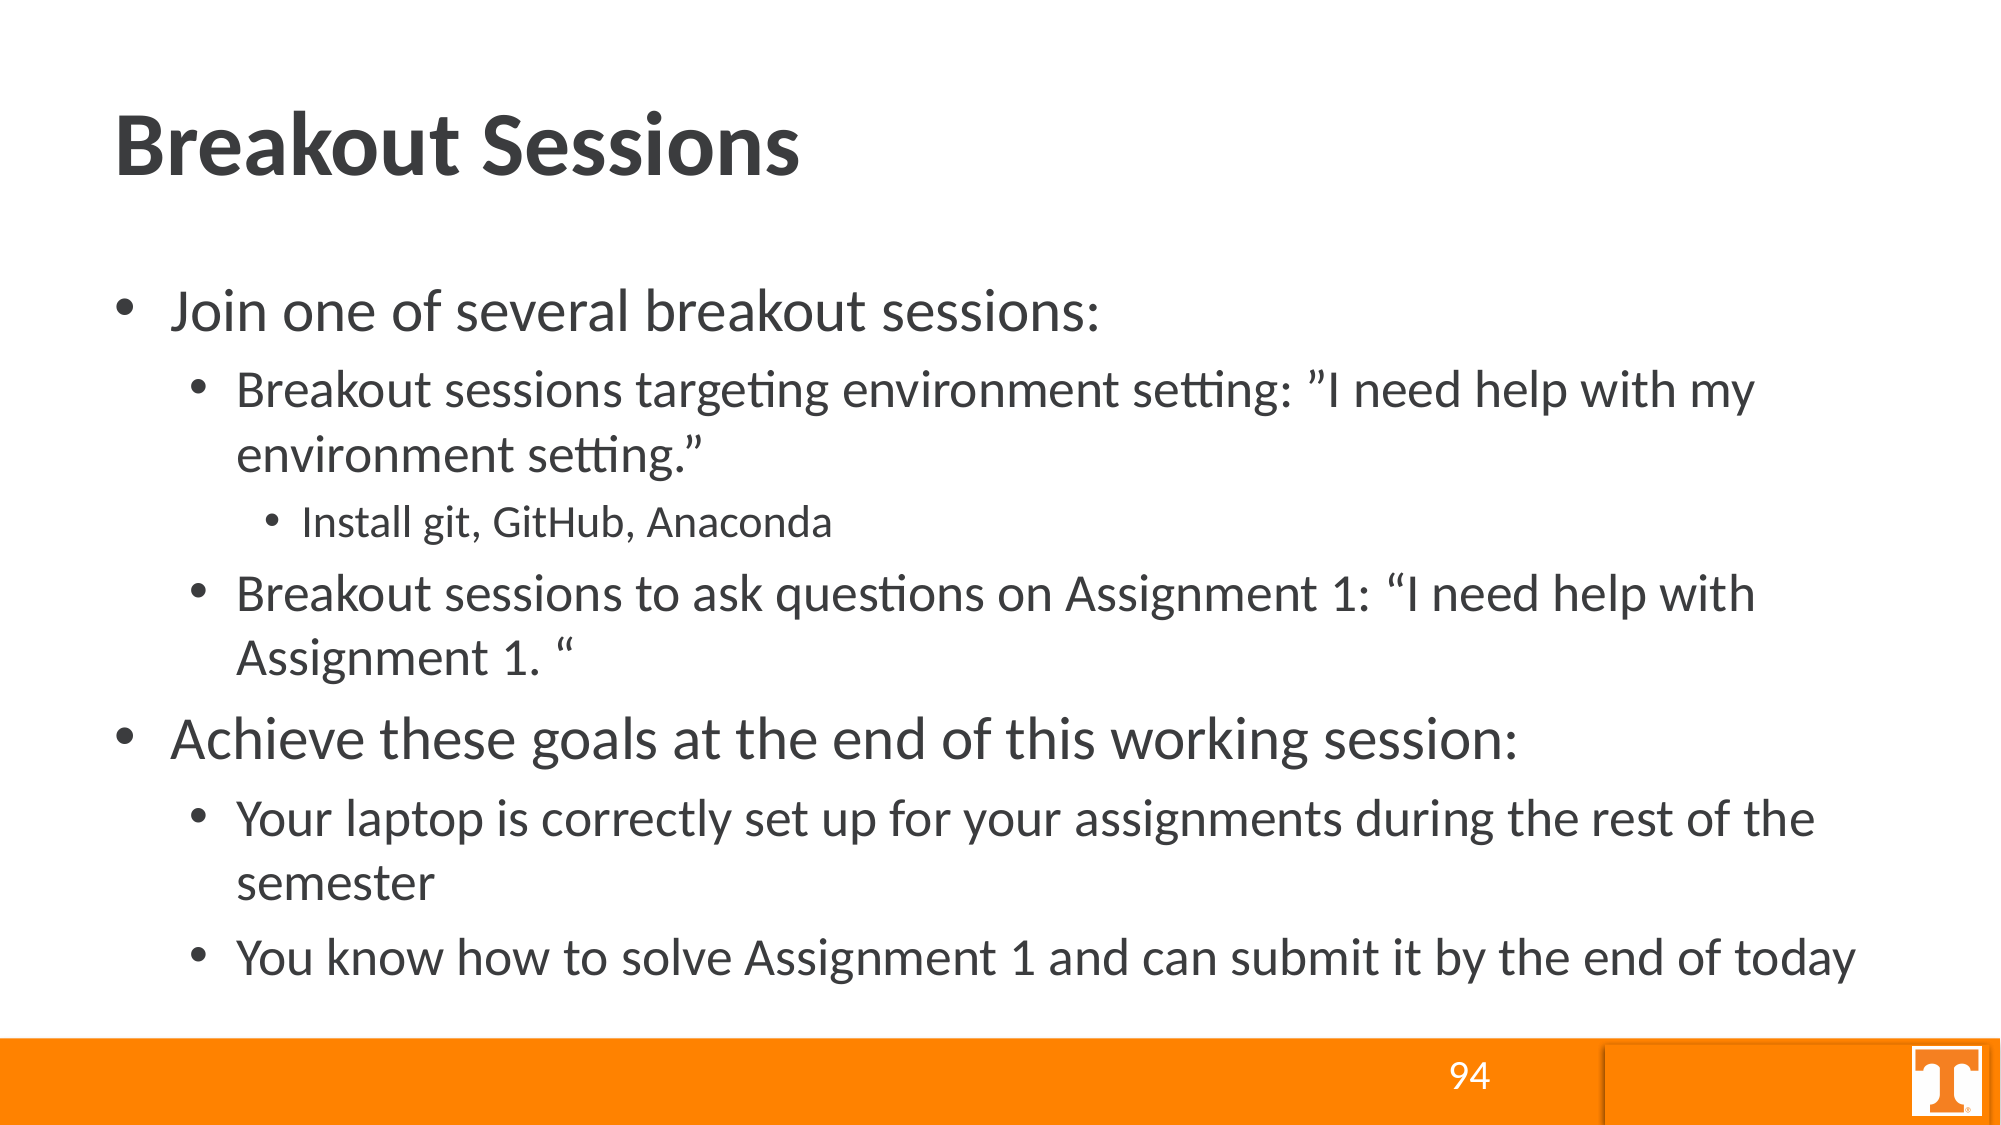

# Breakout Sessions
Join one of several breakout sessions:
Breakout sessions targeting environment setting: ”I need help with my environment setting.”
Install git, GitHub, Anaconda
Breakout sessions to ask questions on Assignment 1: “I need help with Assignment 1. “
Achieve these goals at the end of this working session:
Your laptop is correctly set up for your assignments during the rest of the semester
You know how to solve Assignment 1 and can submit it by the end of today
94